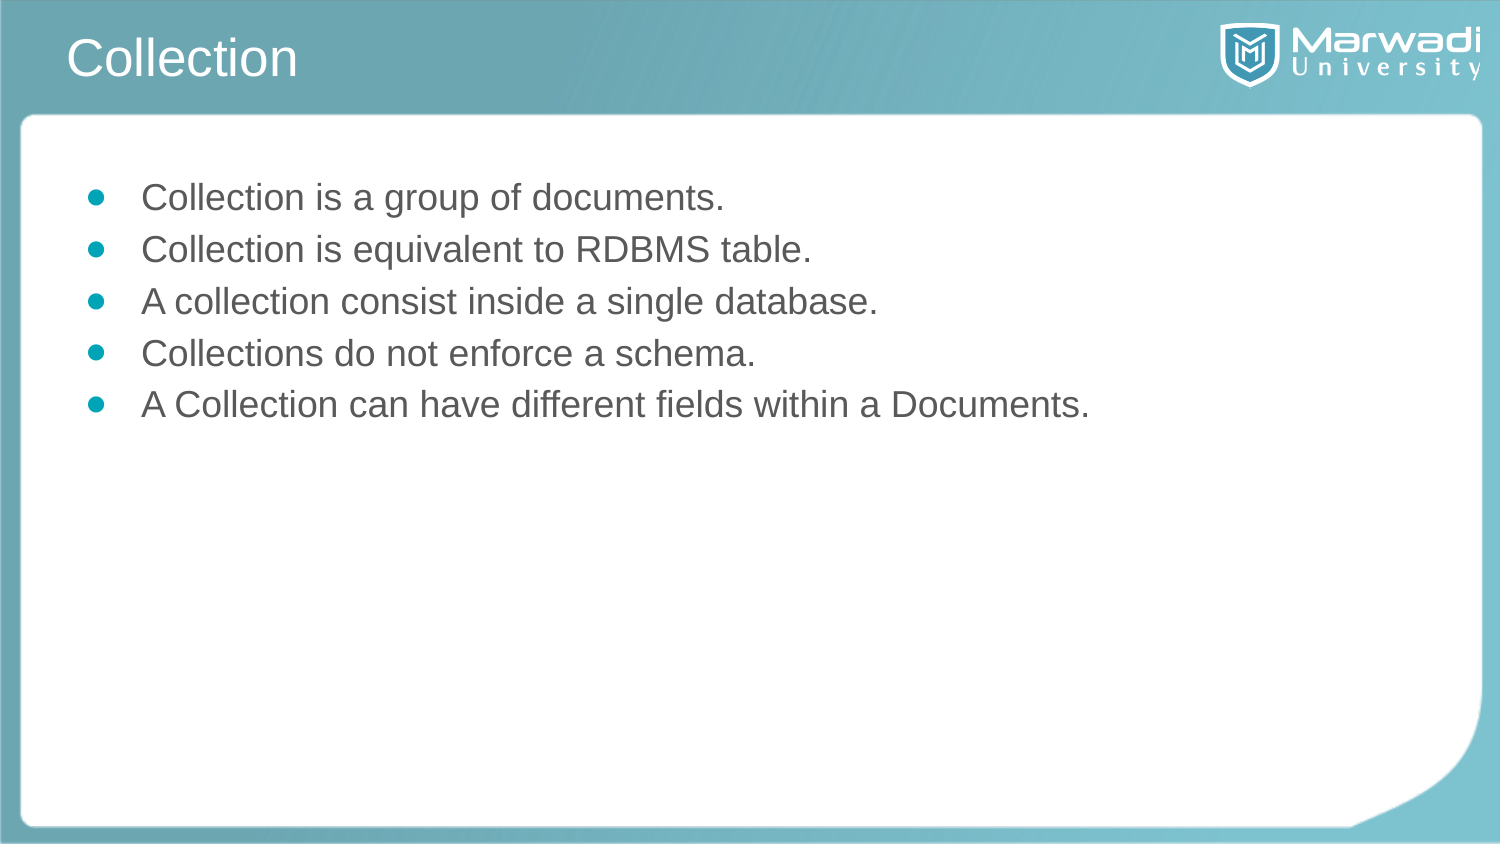

# Collection
Collection is a group of documents.
Collection is equivalent to RDBMS table.
A collection consist inside a single database.
Collections do not enforce a schema.
A Collection can have different fields within a Documents.